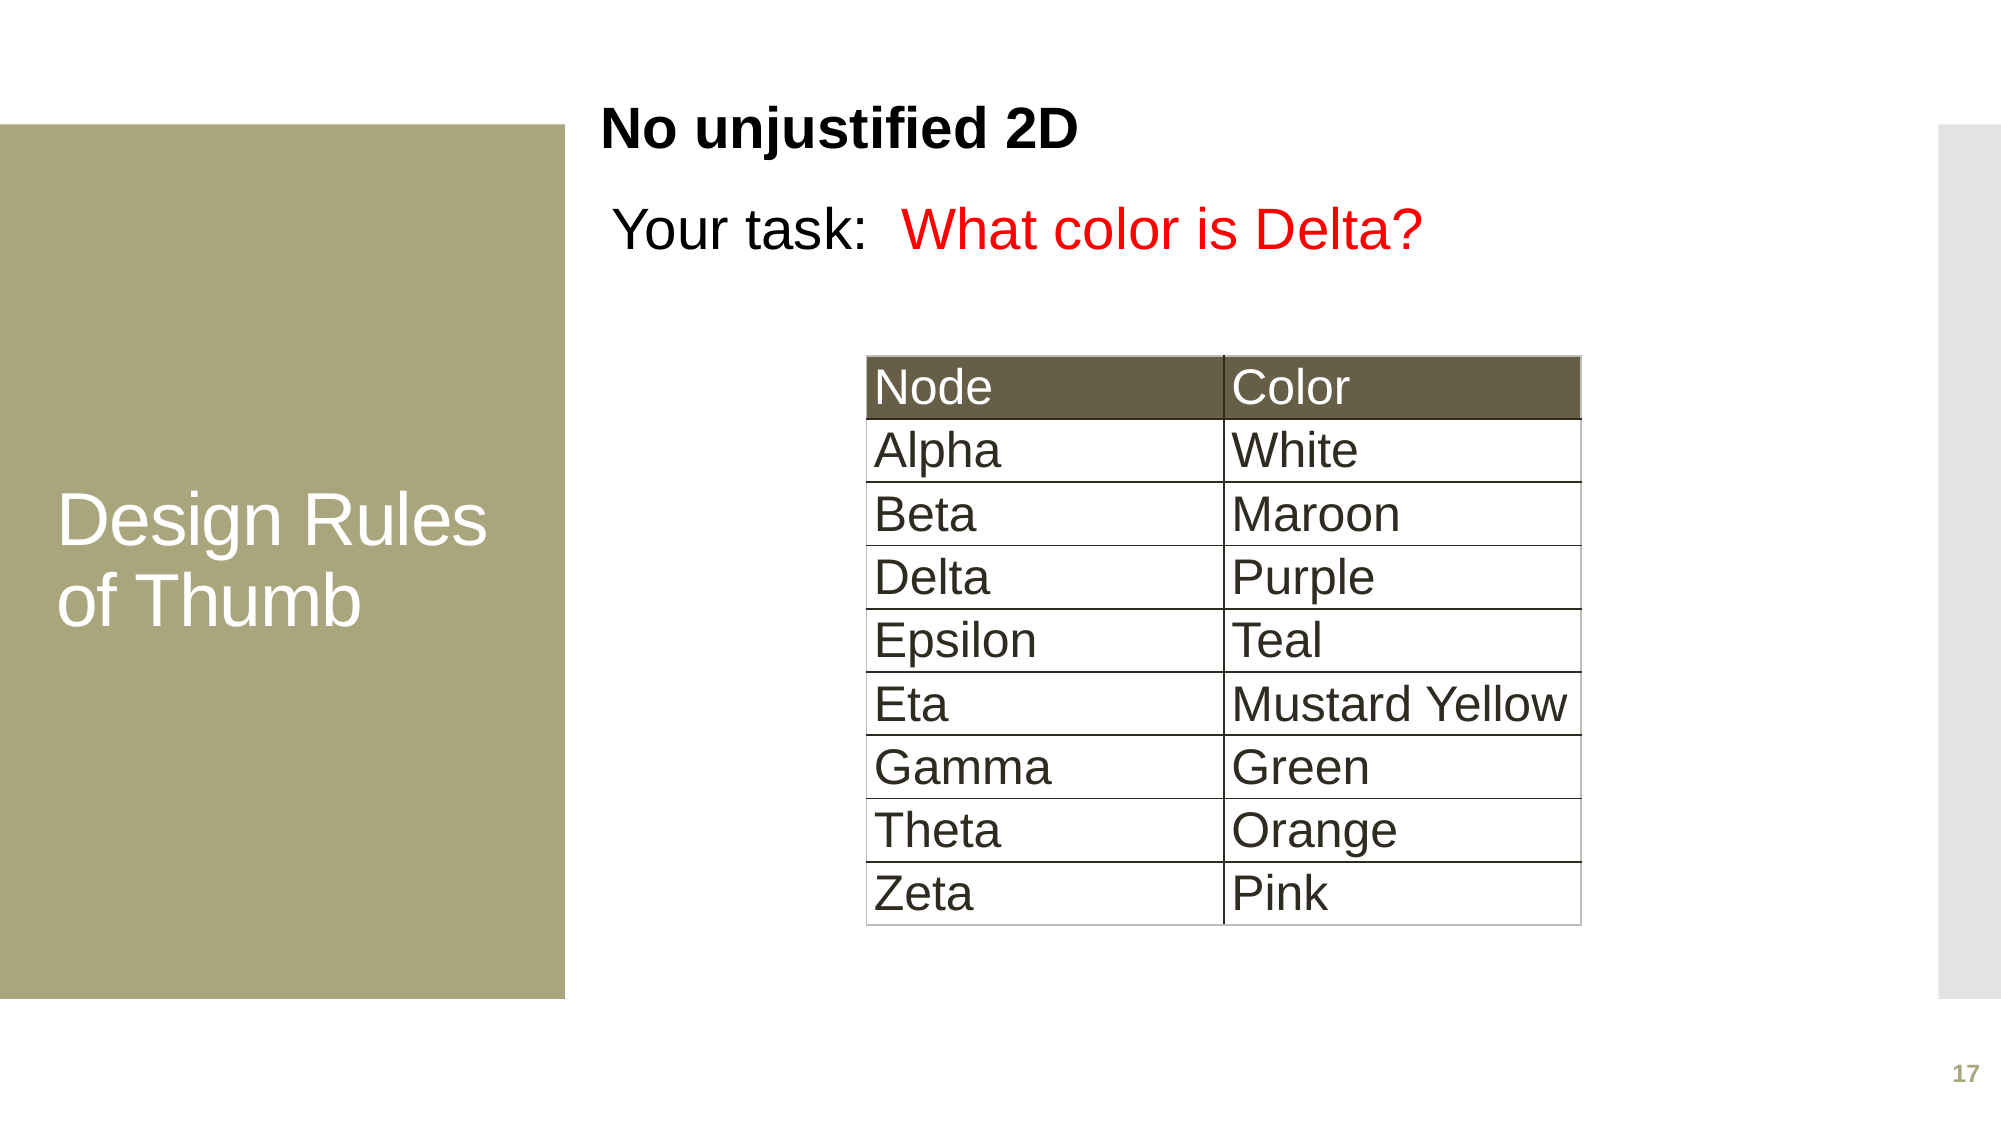

No unjustified 2D
# Design Rules of Thumb
Your task:  What color is Delta?
| Node | Color |
| --- | --- |
| Alpha | White |
| Beta | Maroon |
| Delta | Purple |
| Epsilon | Teal |
| Eta | Mustard Yellow |
| Gamma | Green |
| Theta | Orange |
| Zeta | Pink |

17